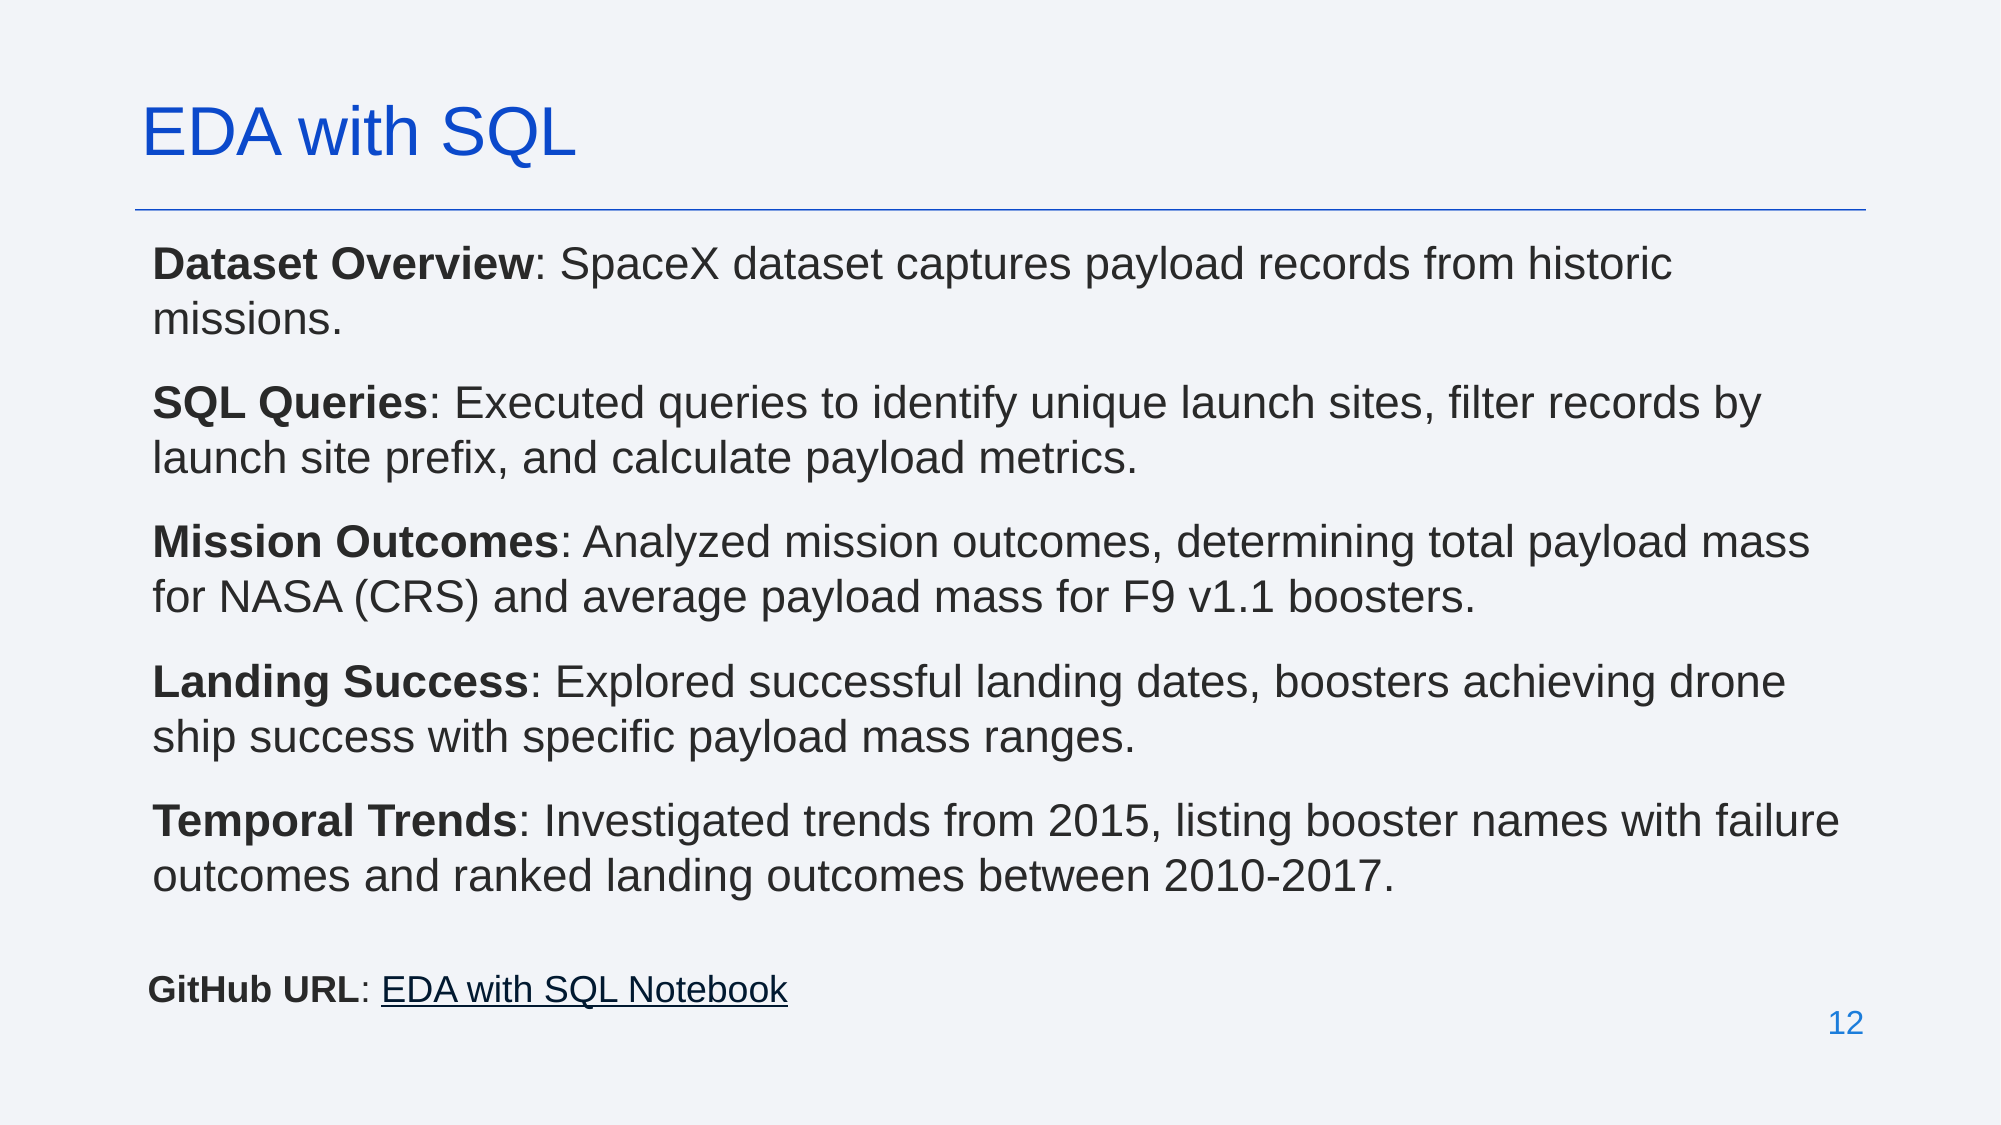

EDA with SQL
Dataset Overview: SpaceX dataset captures payload records from historic missions.
SQL Queries: Executed queries to identify unique launch sites, filter records by launch site prefix, and calculate payload metrics.
Mission Outcomes: Analyzed mission outcomes, determining total payload mass for NASA (CRS) and average payload mass for F9 v1.1 boosters.
Landing Success: Explored successful landing dates, boosters achieving drone ship success with specific payload mass ranges.
Temporal Trends: Investigated trends from 2015, listing booster names with failure outcomes and ranked landing outcomes between 2010-2017.
GitHub URL: EDA with SQL Notebook
12